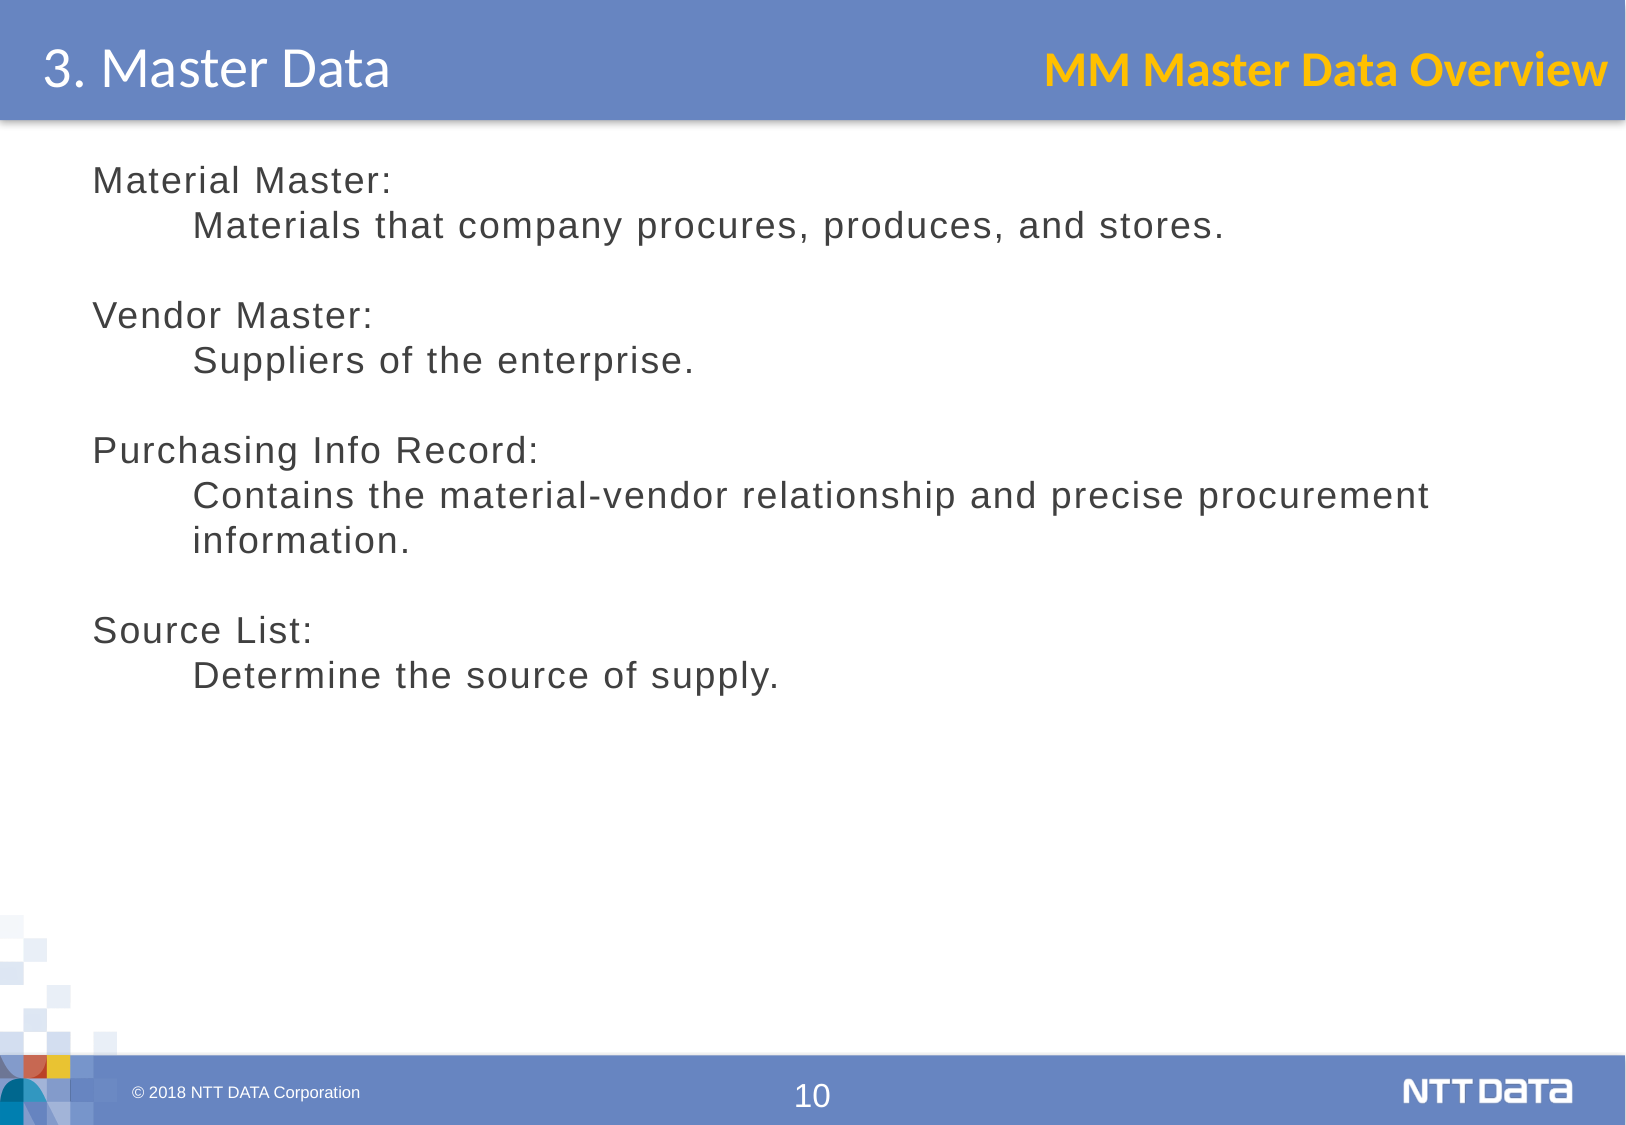

3. Master Data
MM Master Data Overview
Material Master:
Materials that company procures, produces, and stores.

Vendor Master:
Suppliers of the enterprise.

Purchasing Info Record:
Contains the material-vendor relationship and precise procurement information.

Source List:
Determine the source of supply.